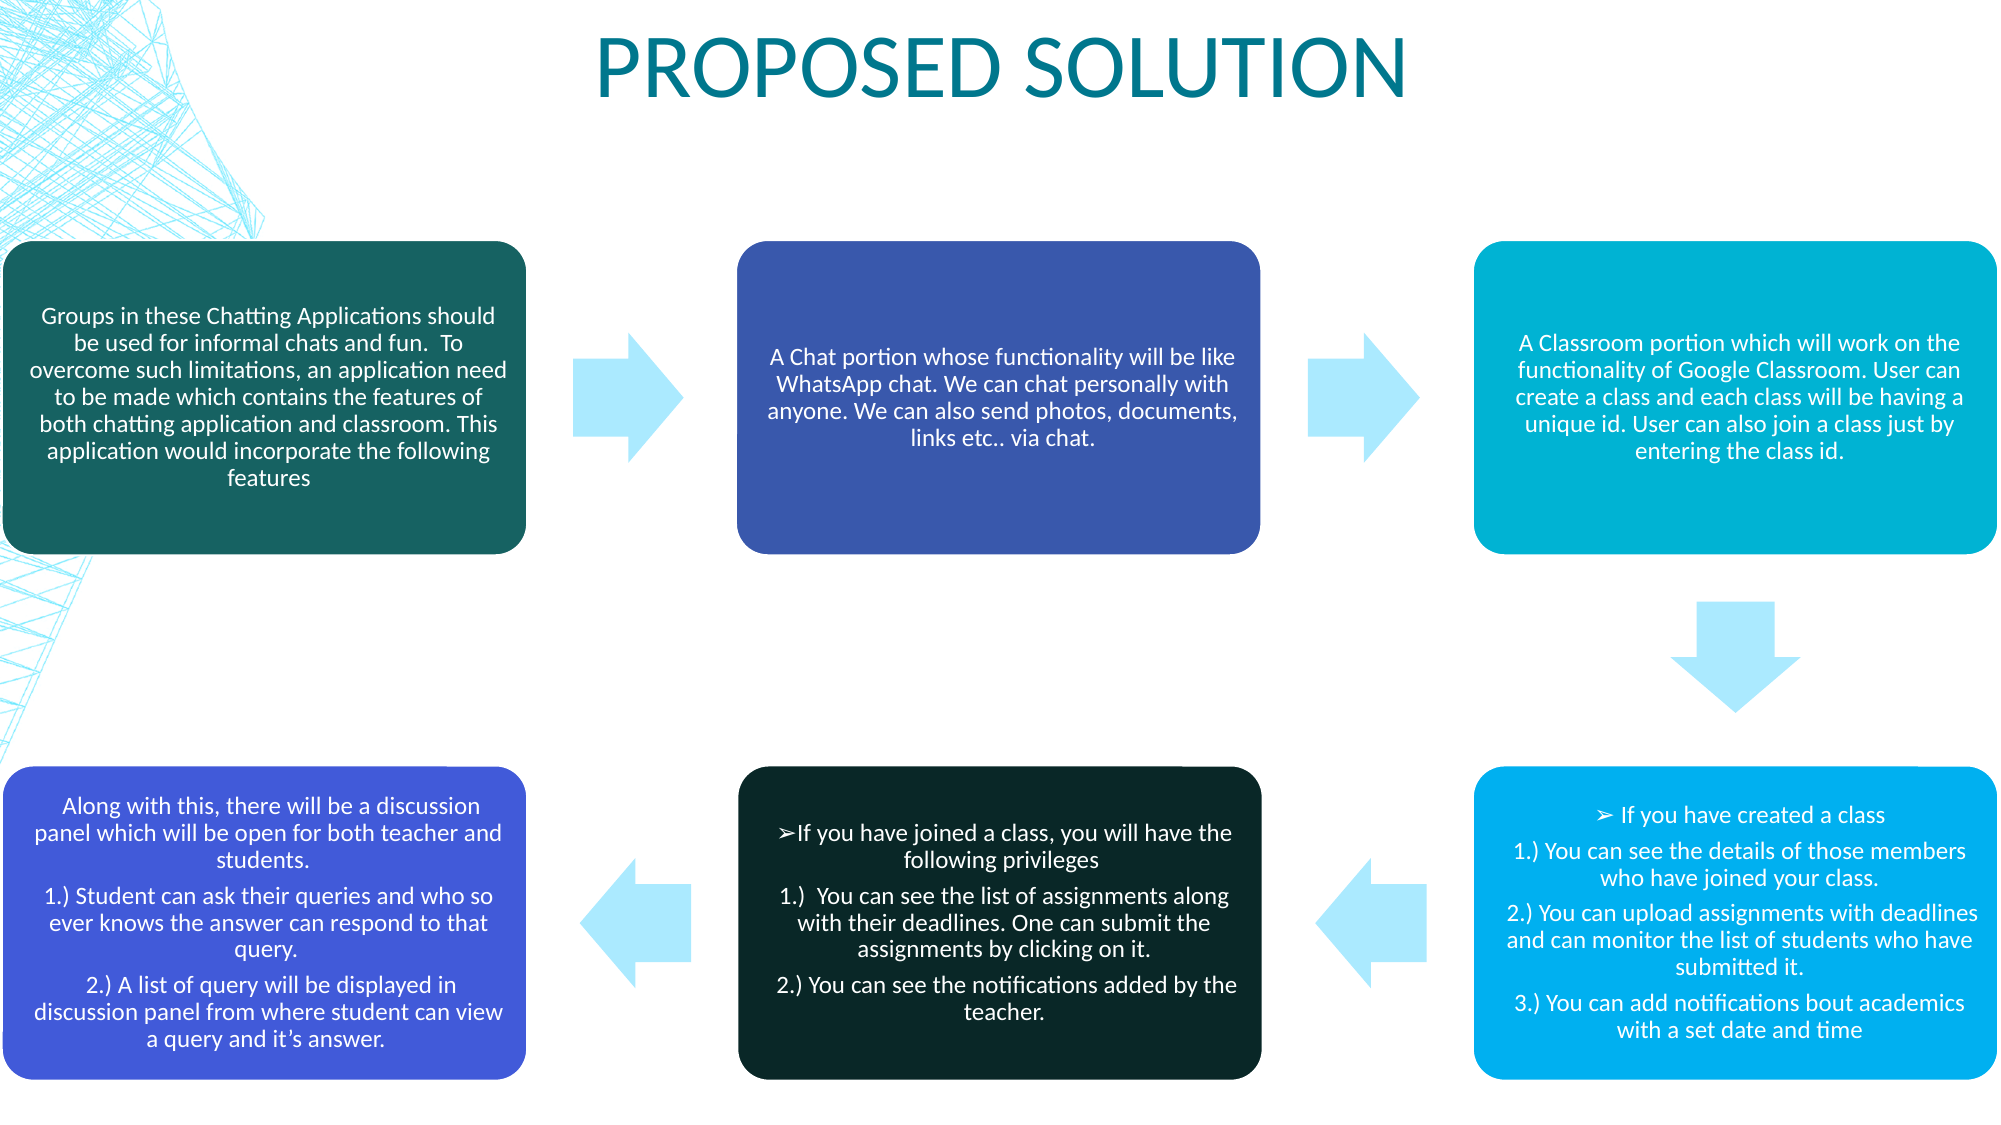

# Proposed Solution
Groups in these Chatting Applications should be used for informal chats and fun.  To overcome such limitations, an application need to be made which contains the features of both chatting application and classroom. This application would incorporate the following features

A Chat portion whose functionality will be like WhatsApp chat. We can chat personally with anyone. We can also send photos, documents, links etc.. via chat.

A Classroom portion which will work on the functionality of Google Classroom. User can create a class and each class will be having a unique id. User can also join a class just by entering the class id.

➢ If you have created a class
1.) You can see the details of those members who have joined your class.
 2.) You can upload assignments with deadlines and can monitor the list of students who have submitted it.
3.) You can add notifications bout academics with a set date and time

➢If you have joined a class, you will have the following privileges
1.)  You can see the list of assignments along with their deadlines. One can submit the assignments by clicking on it.
 2.) You can see the notifications added by the teacher.

 Along with this, there will be a discussion panel which will be open for both teacher and students.
1.) Student can ask their queries and who so ever knows the answer can respond to that query.
 2.) A list of query will be displayed in discussion panel from where student can view a query and it’s answer.